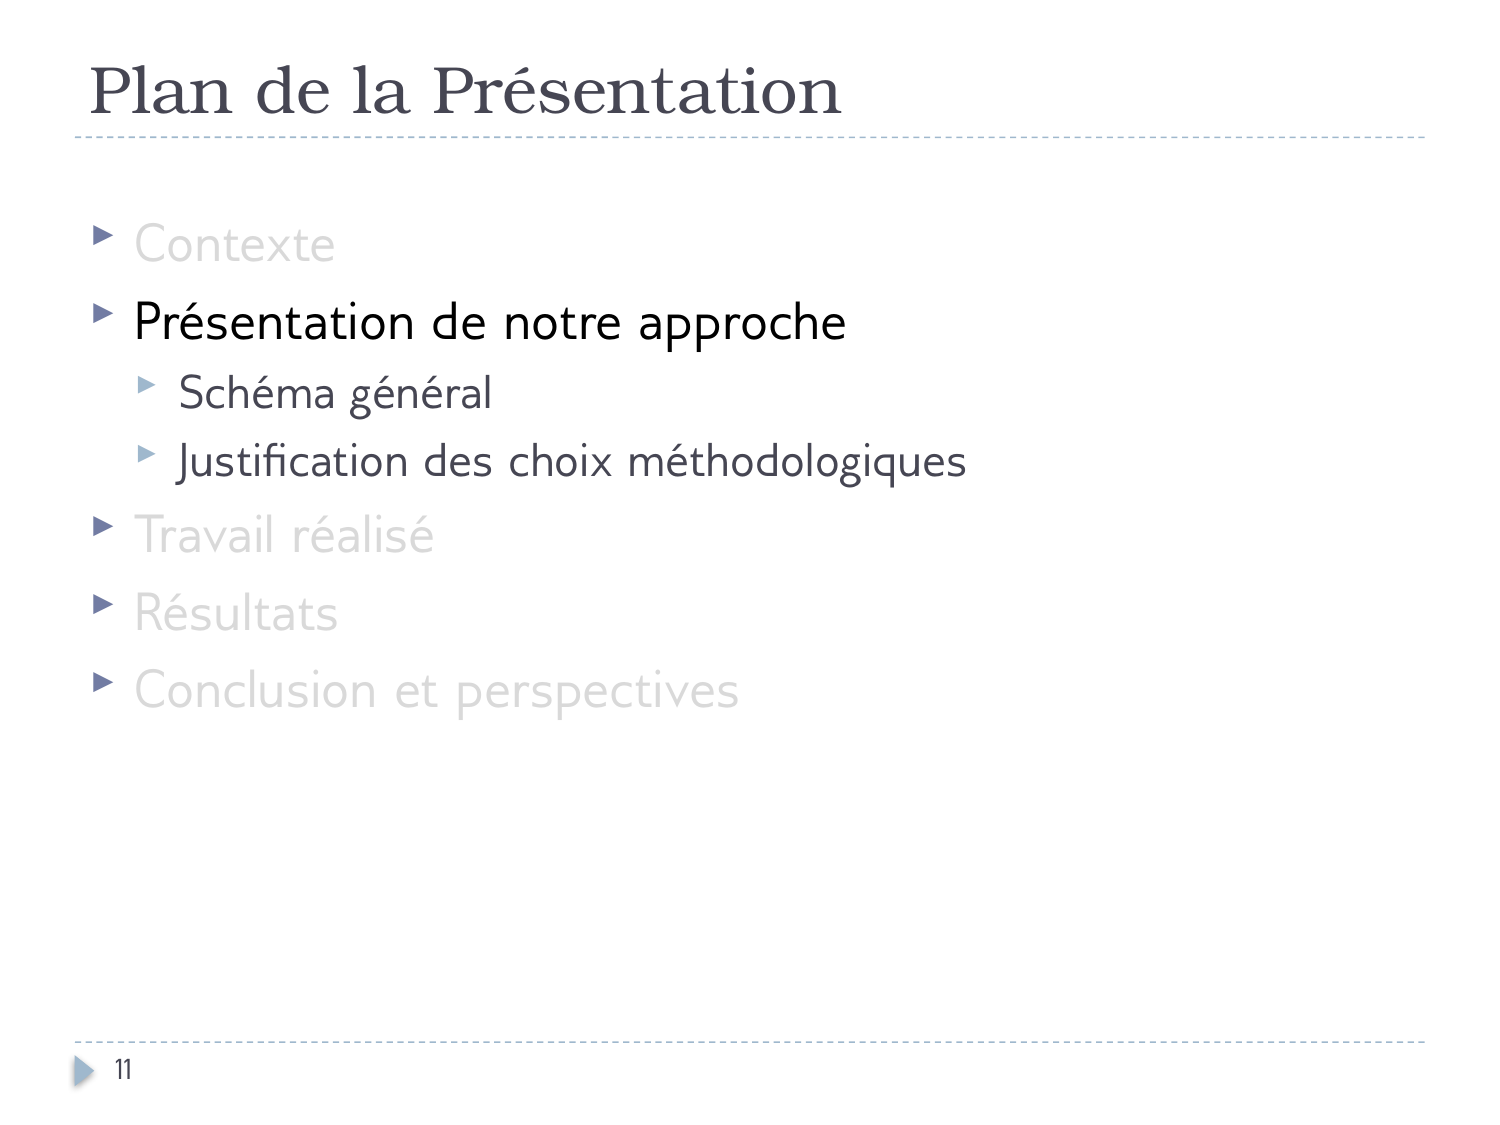

# Plan de la Présentation
Contexte
Présentation de notre approche
Schéma général
Justification des choix méthodologiques
Travail réalisé
Résultats
Conclusion et perspectives

11